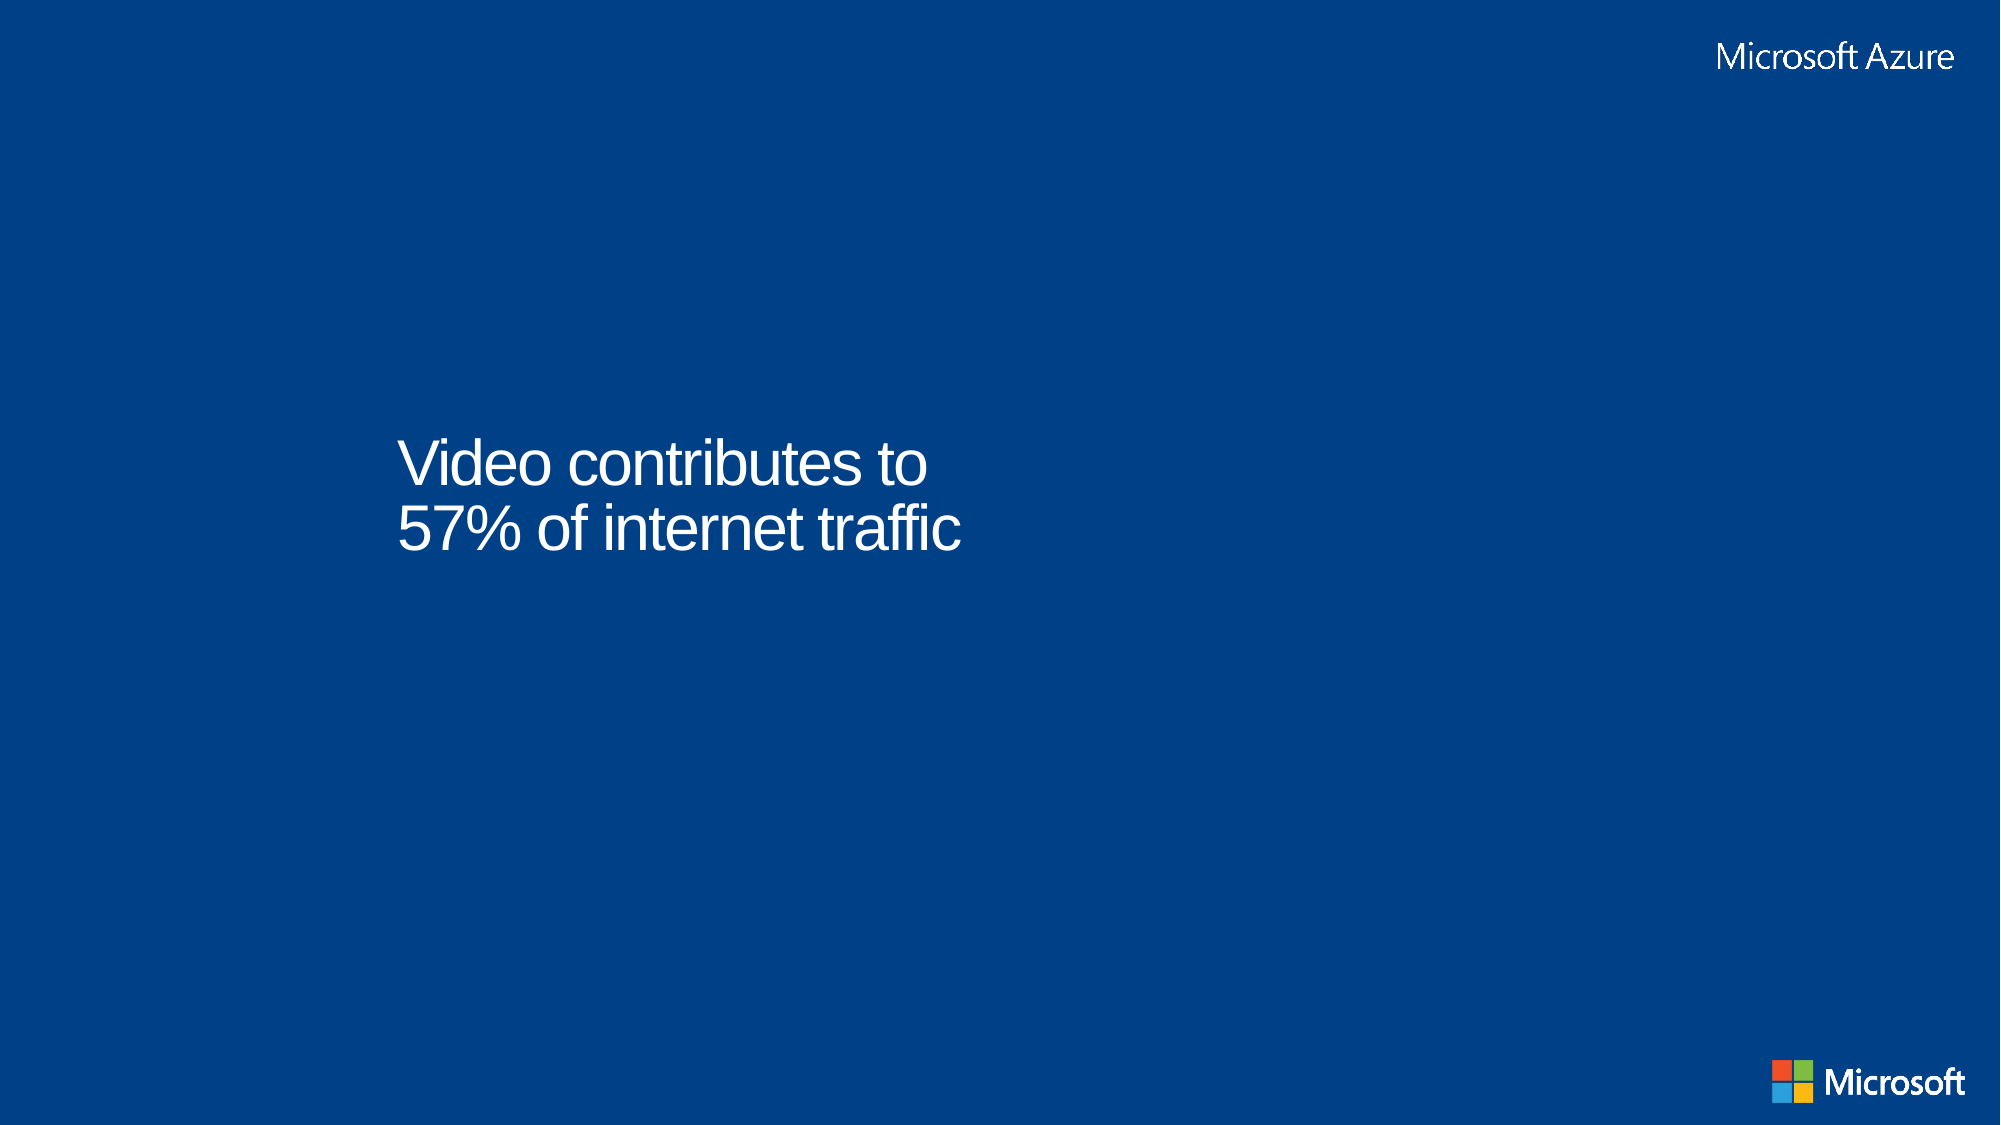

Video contributes to
57% of internet traffic